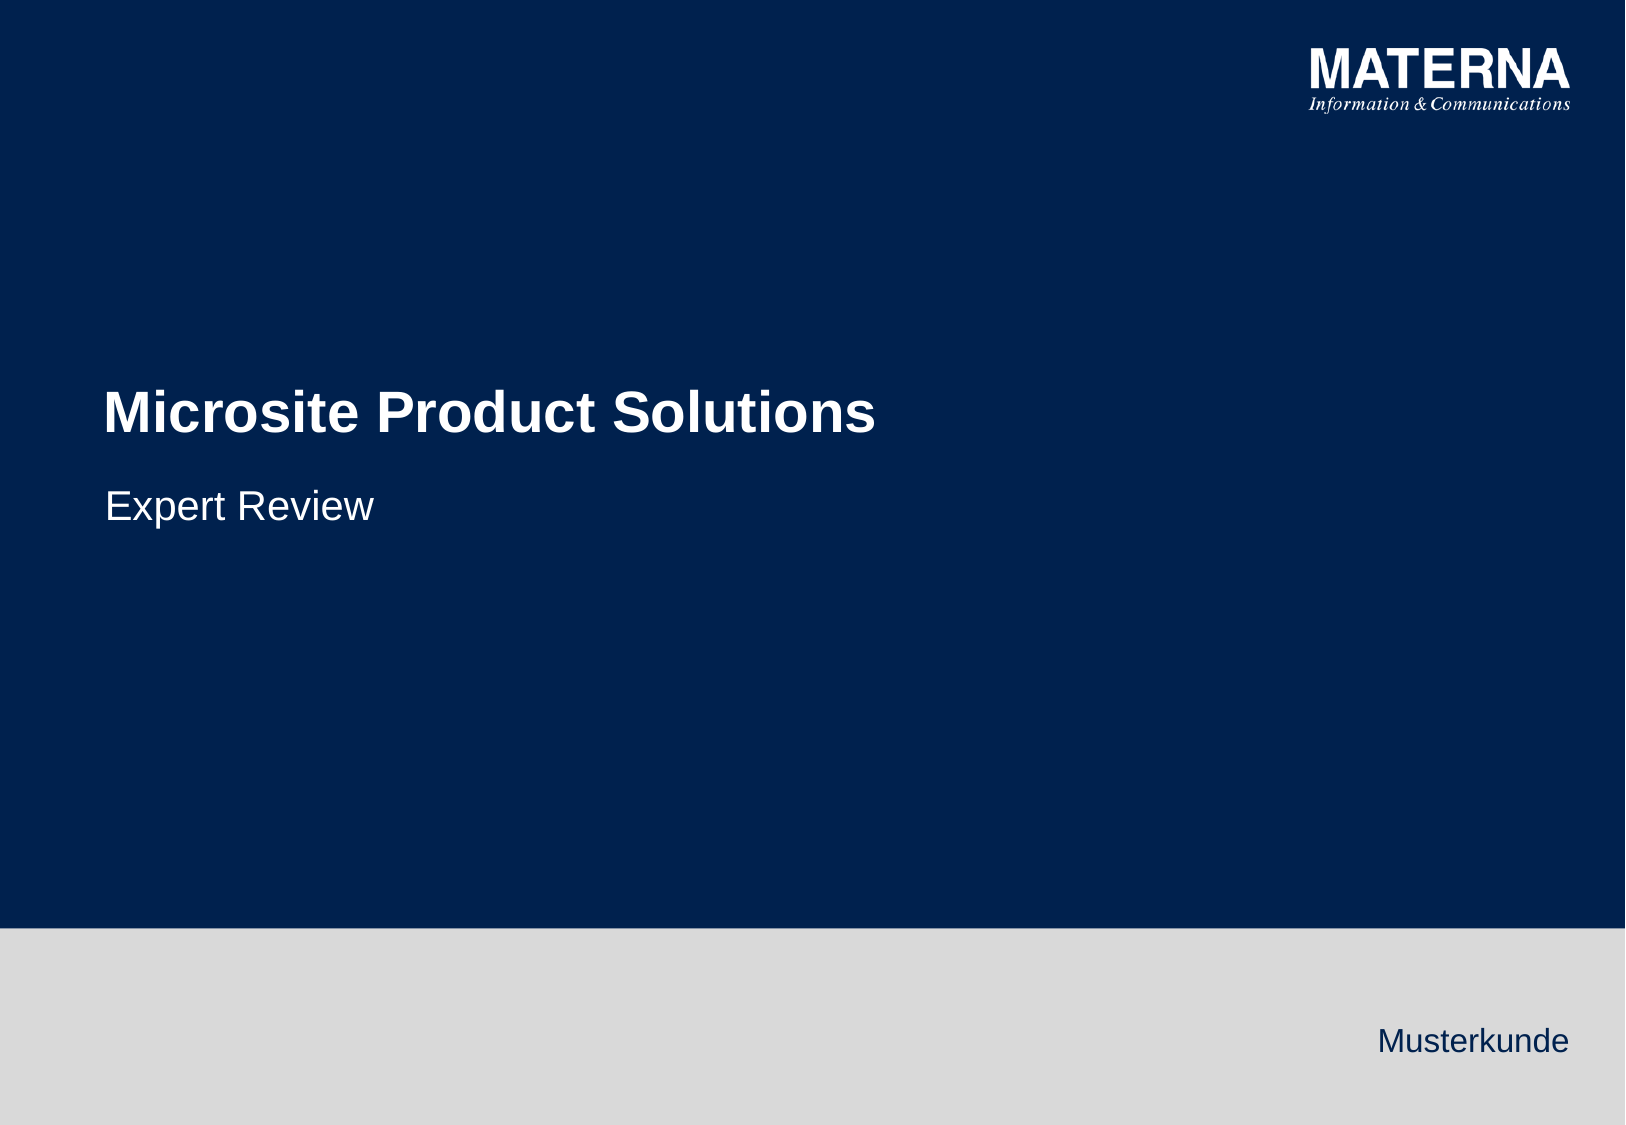

# Microsite Product Solutions
Expert Review
Musterkunde